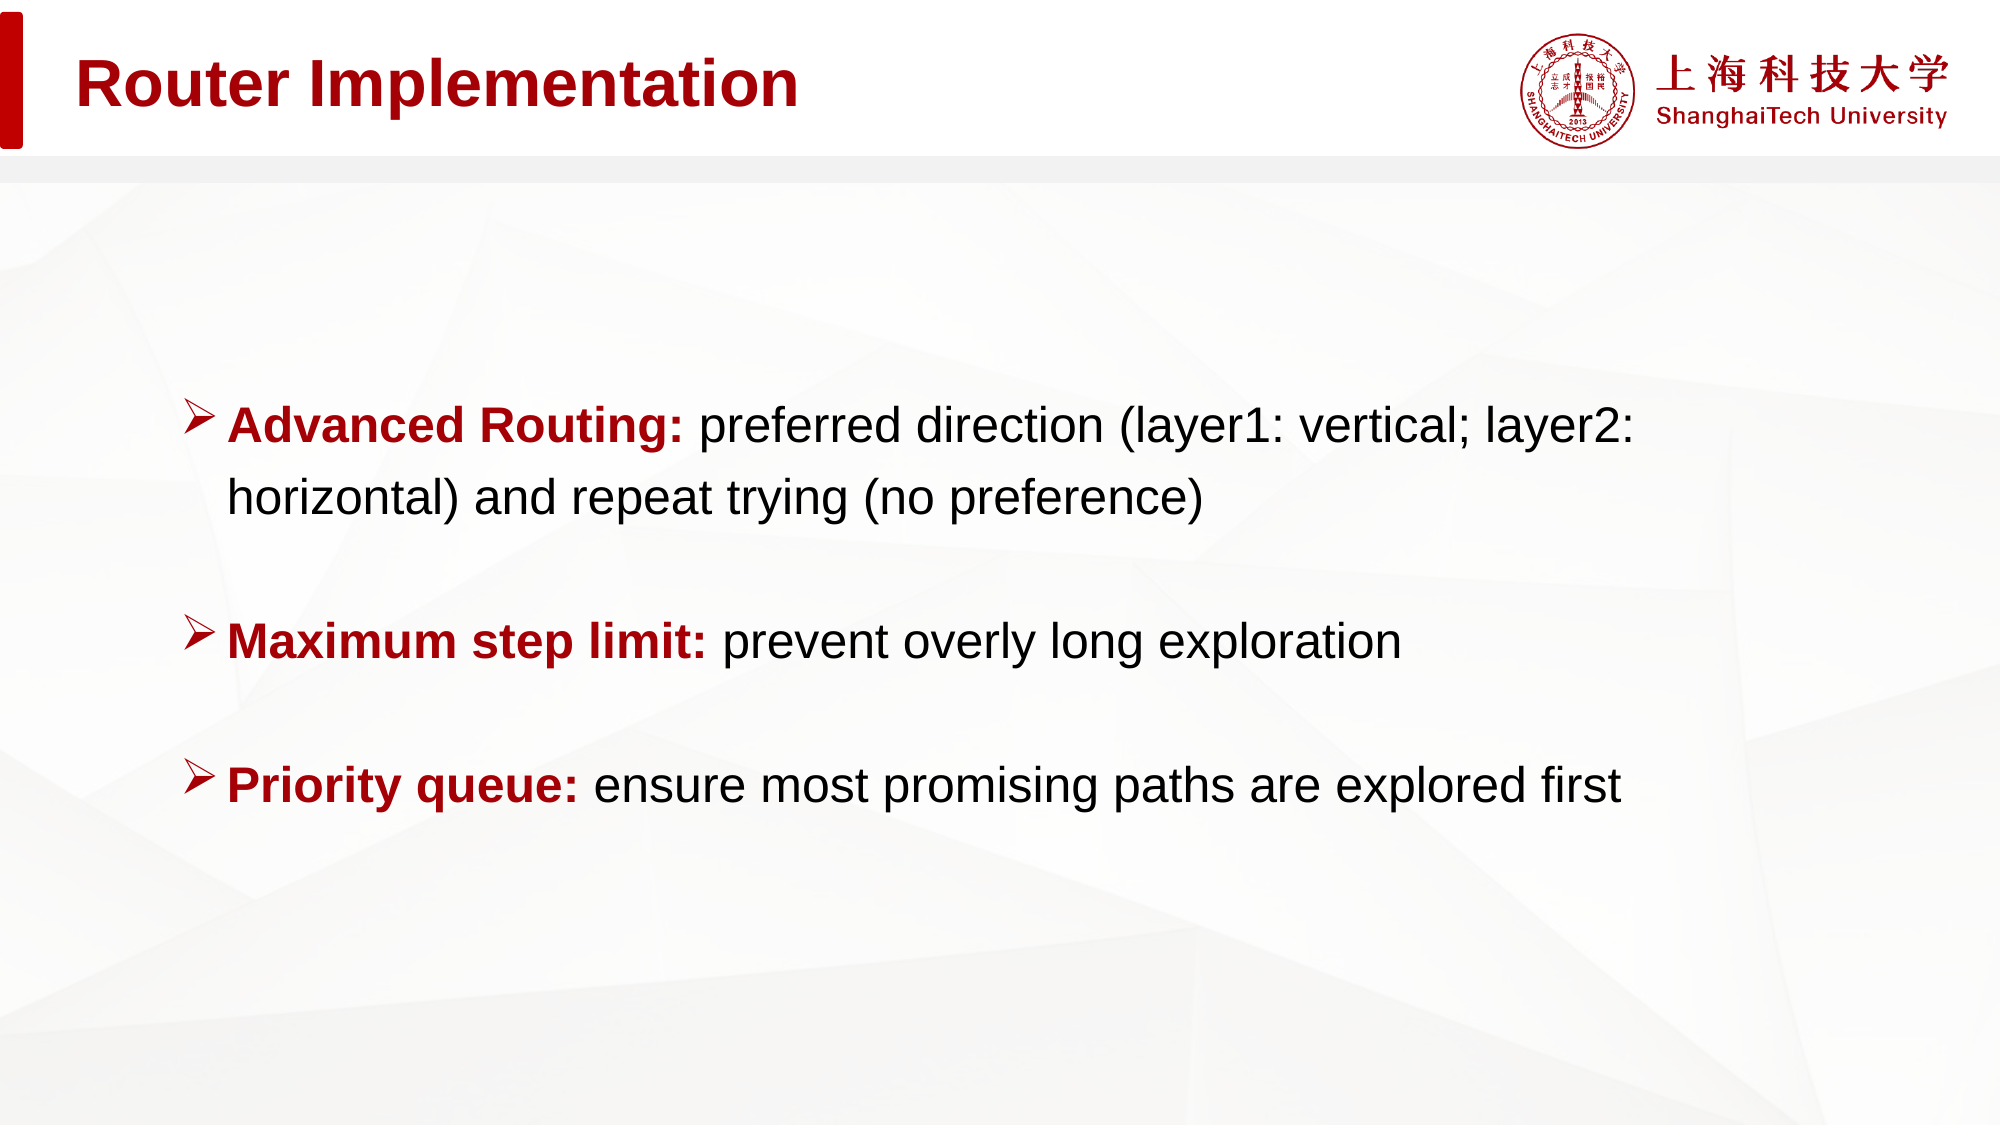

Router Implementation

Advanced Routing: preferred direction (layer1: vertical; layer2: horizontal) and repeat trying (no preference)

Maximum step limit: prevent overly long exploration

Priority queue: ensure most promising paths are explored first